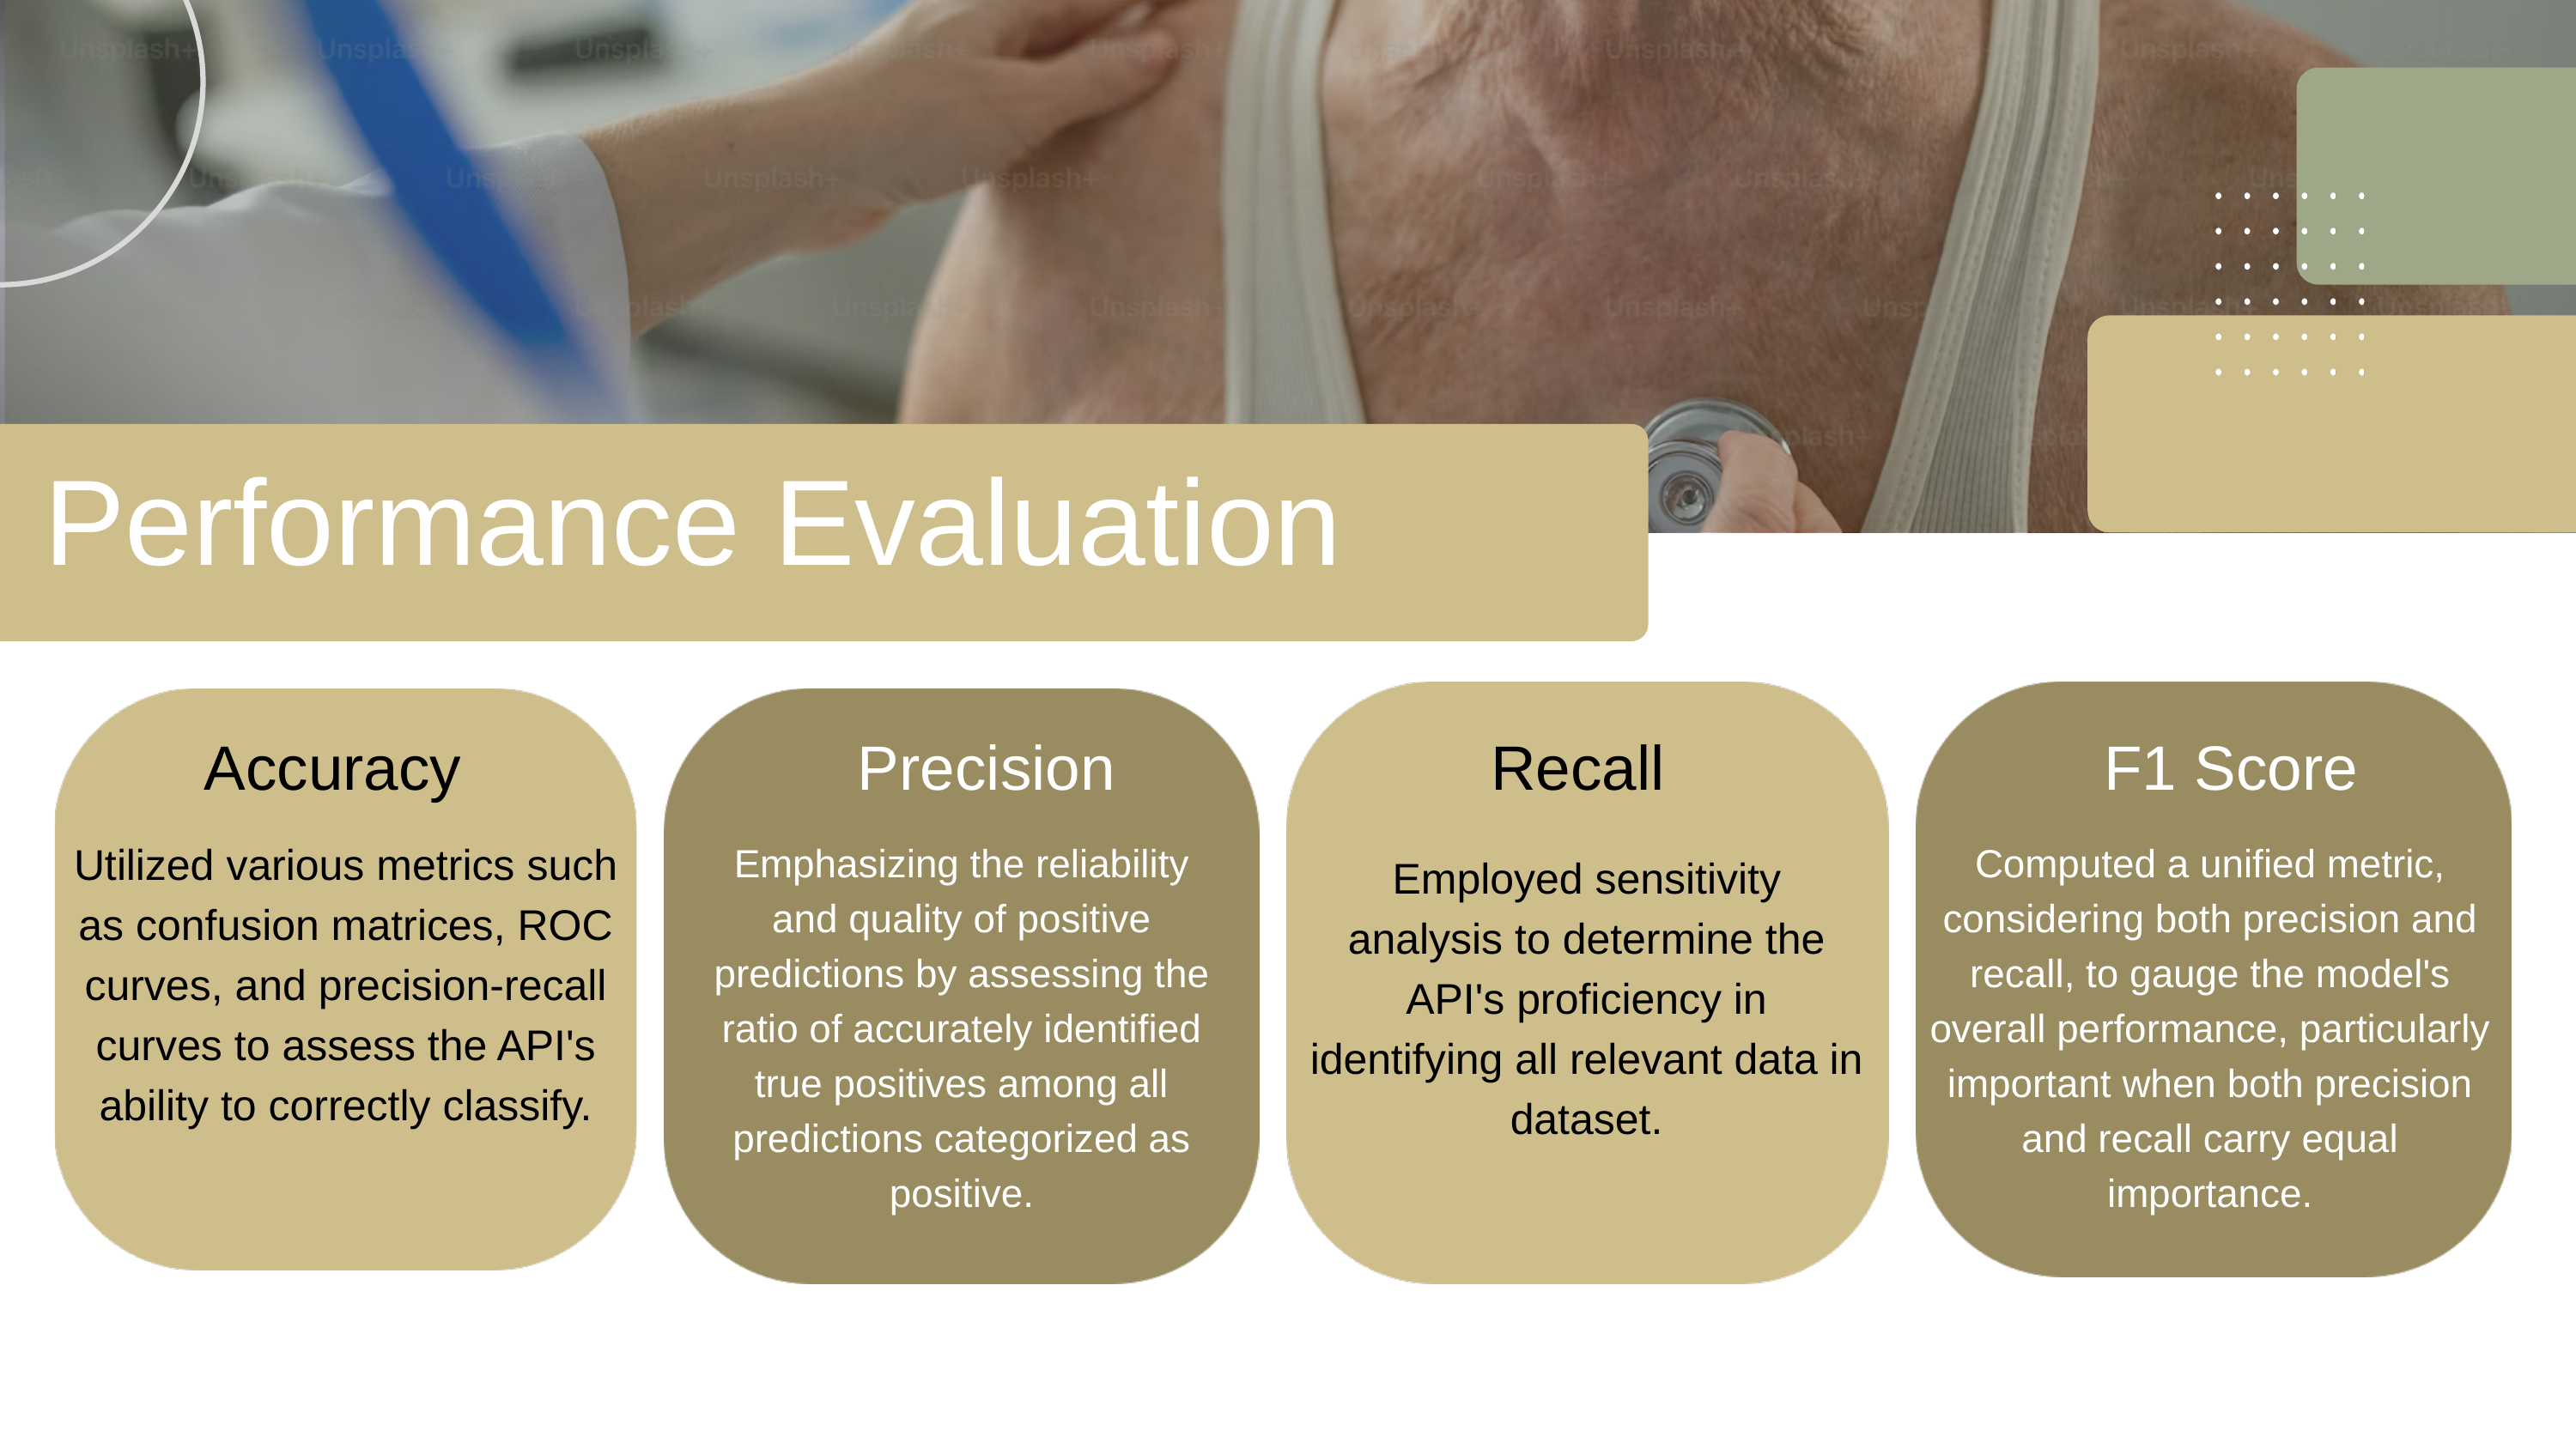

Performance Evaluation

Accuracy
Precision
Recall
F1 Score
Utilized various metrics such as confusion matrices, ROC curves, and precision-recall curves to assess the API's ability to correctly classify.
Emphasizing the reliability and quality of positive predictions by assessing the ratio of accurately identified true positives among all predictions categorized as positive.
Computed a unified metric, considering both precision and recall, to gauge the model's overall performance, particularly important when both precision and recall carry equal importance.
Employed sensitivity analysis to determine the API's proficiency in identifying all relevant data in dataset.